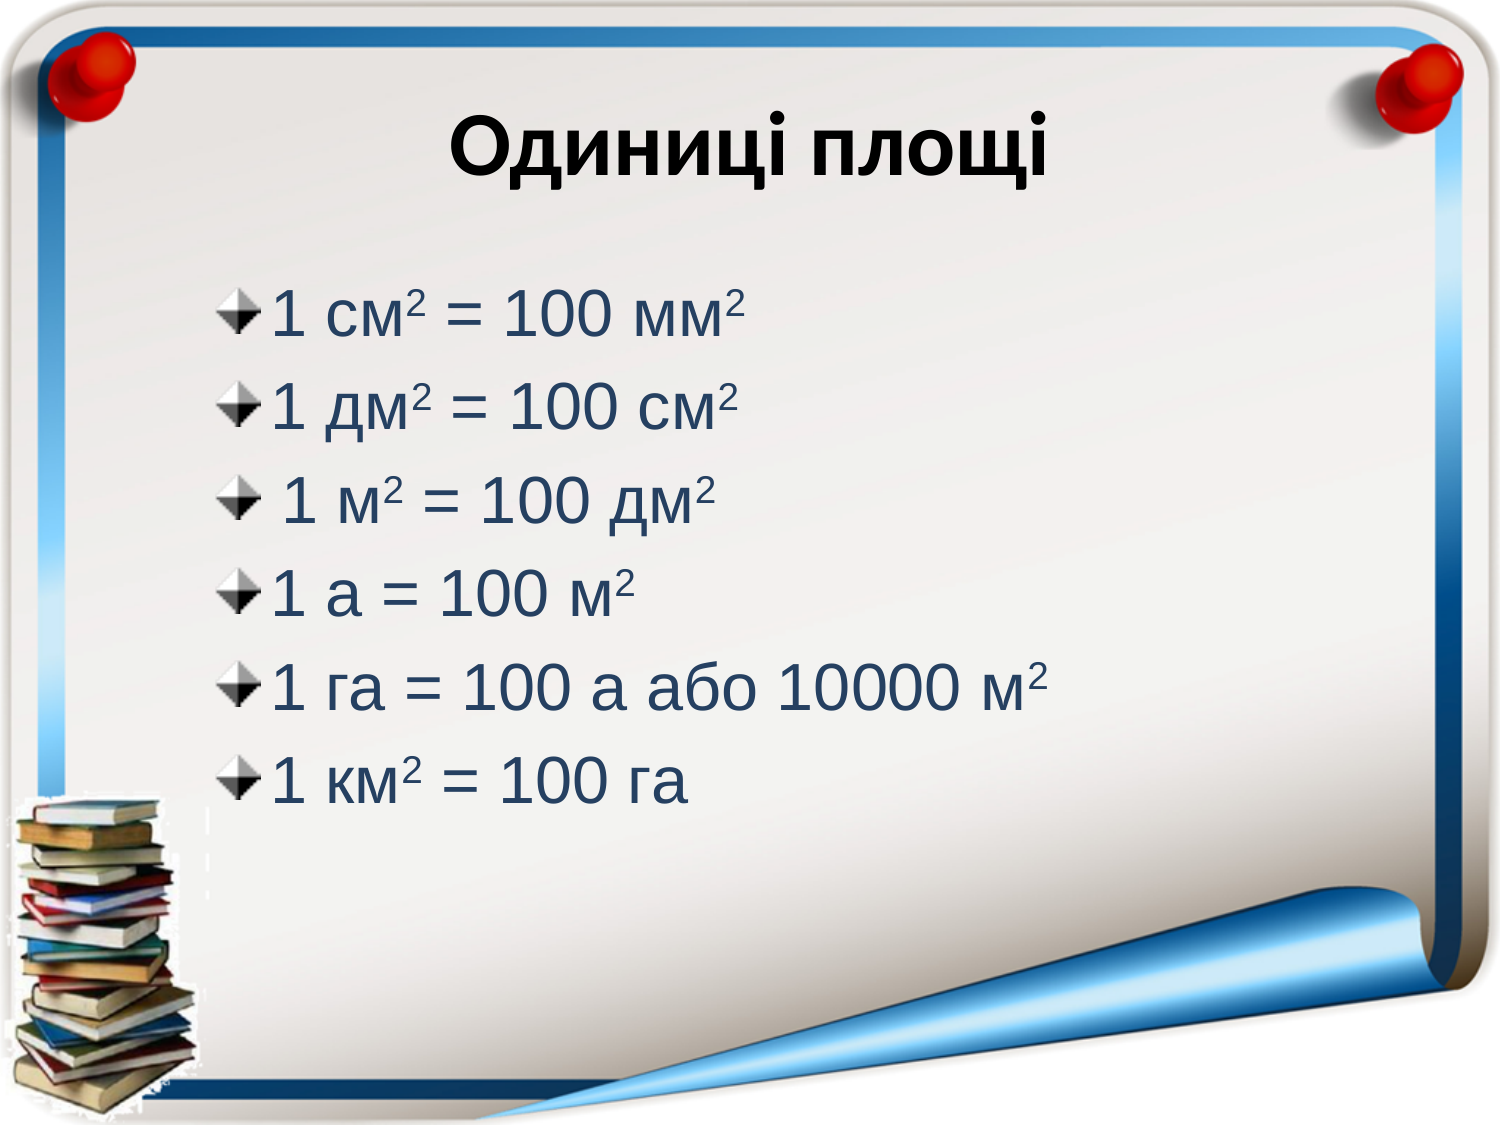

# Одиниці площі
1 см2 = 100 мм2
1 дм2 = 100 см2
 1 м2 = 100 дм2
1 а = 100 м2
1 га = 100 а або 10000 м2
1 км2 = 100 га